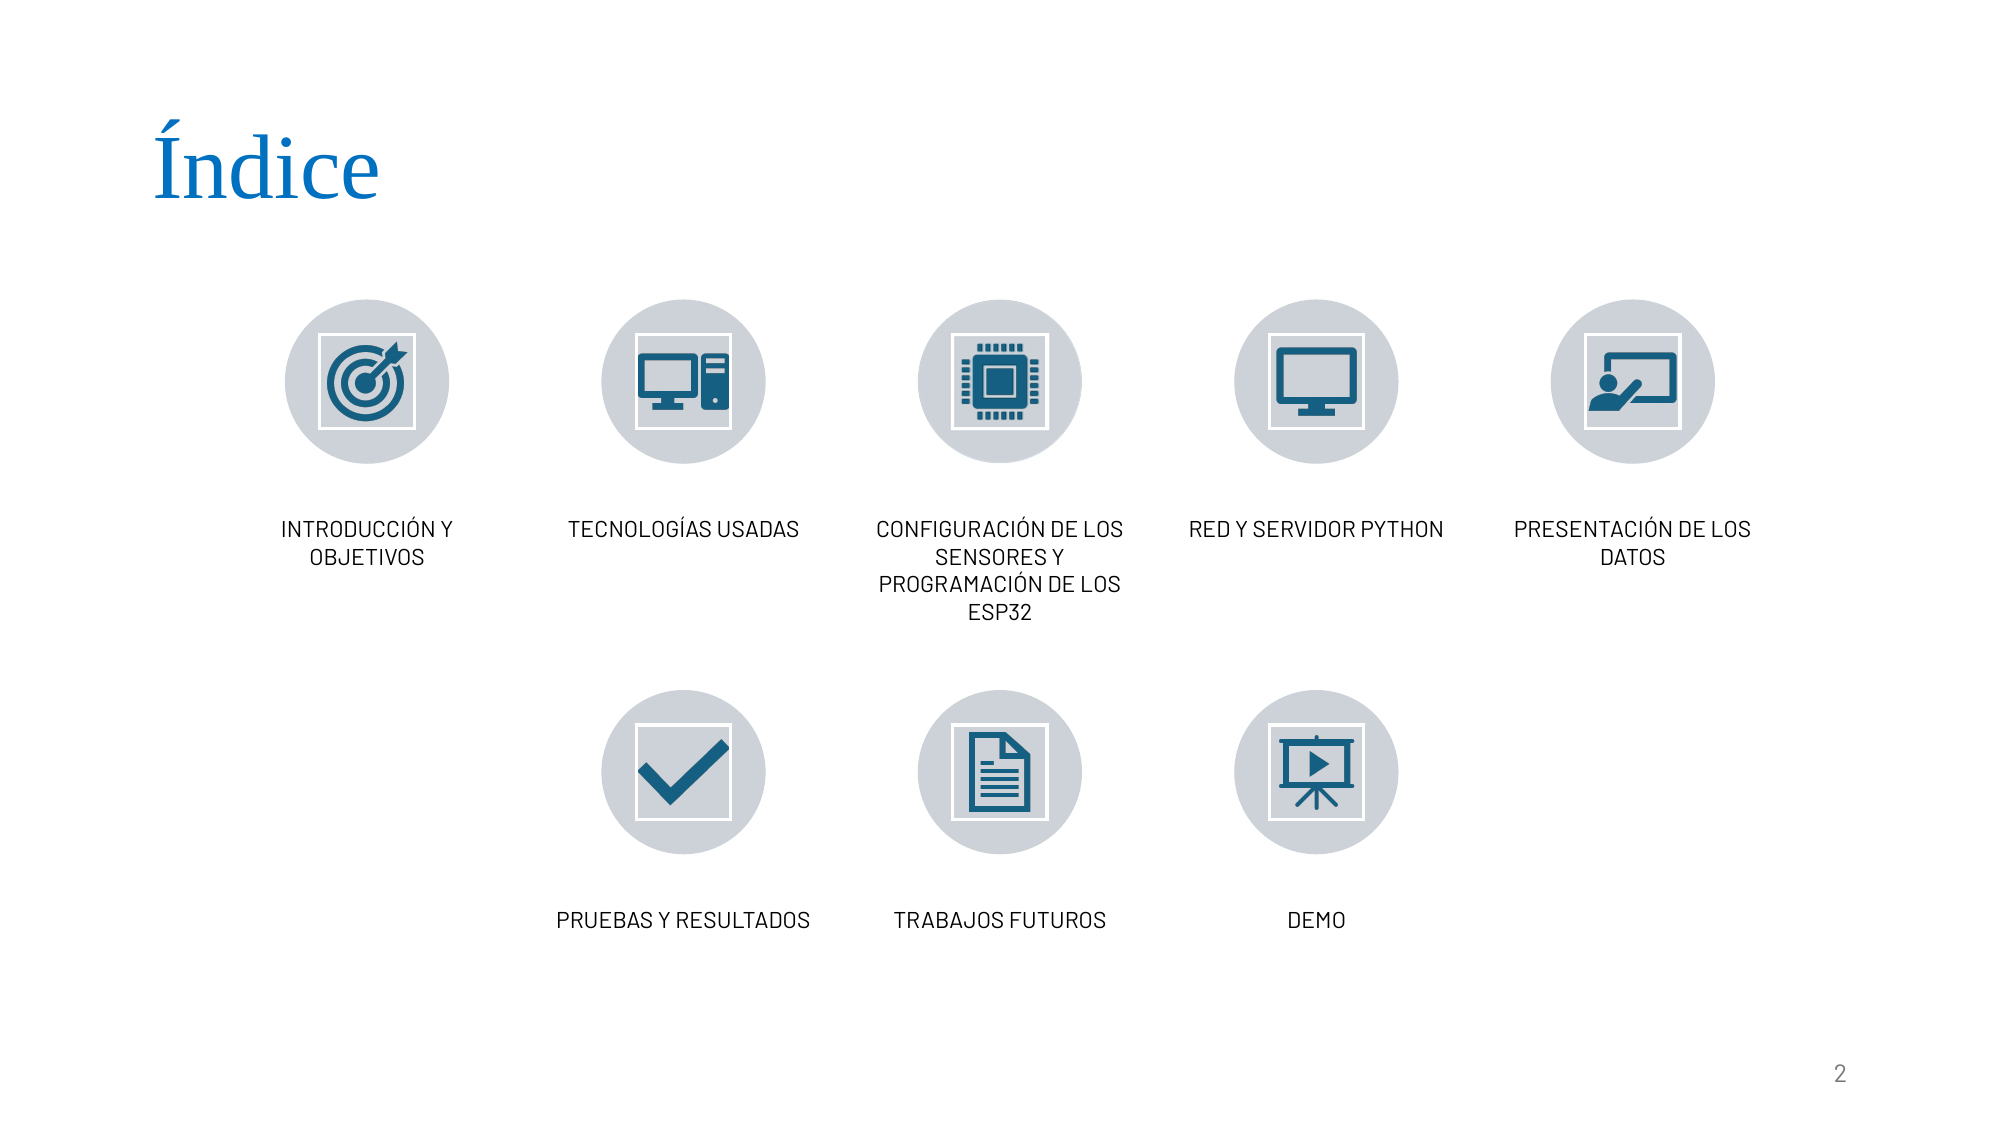

# Índice
Introducción y objetivos
Tecnologías usadas
Configuración de los sensores y programación de los ESP32
Red y servidor Python
Presentación de los datos
Pruebas y resultados
trabajos futuros
Demo
2